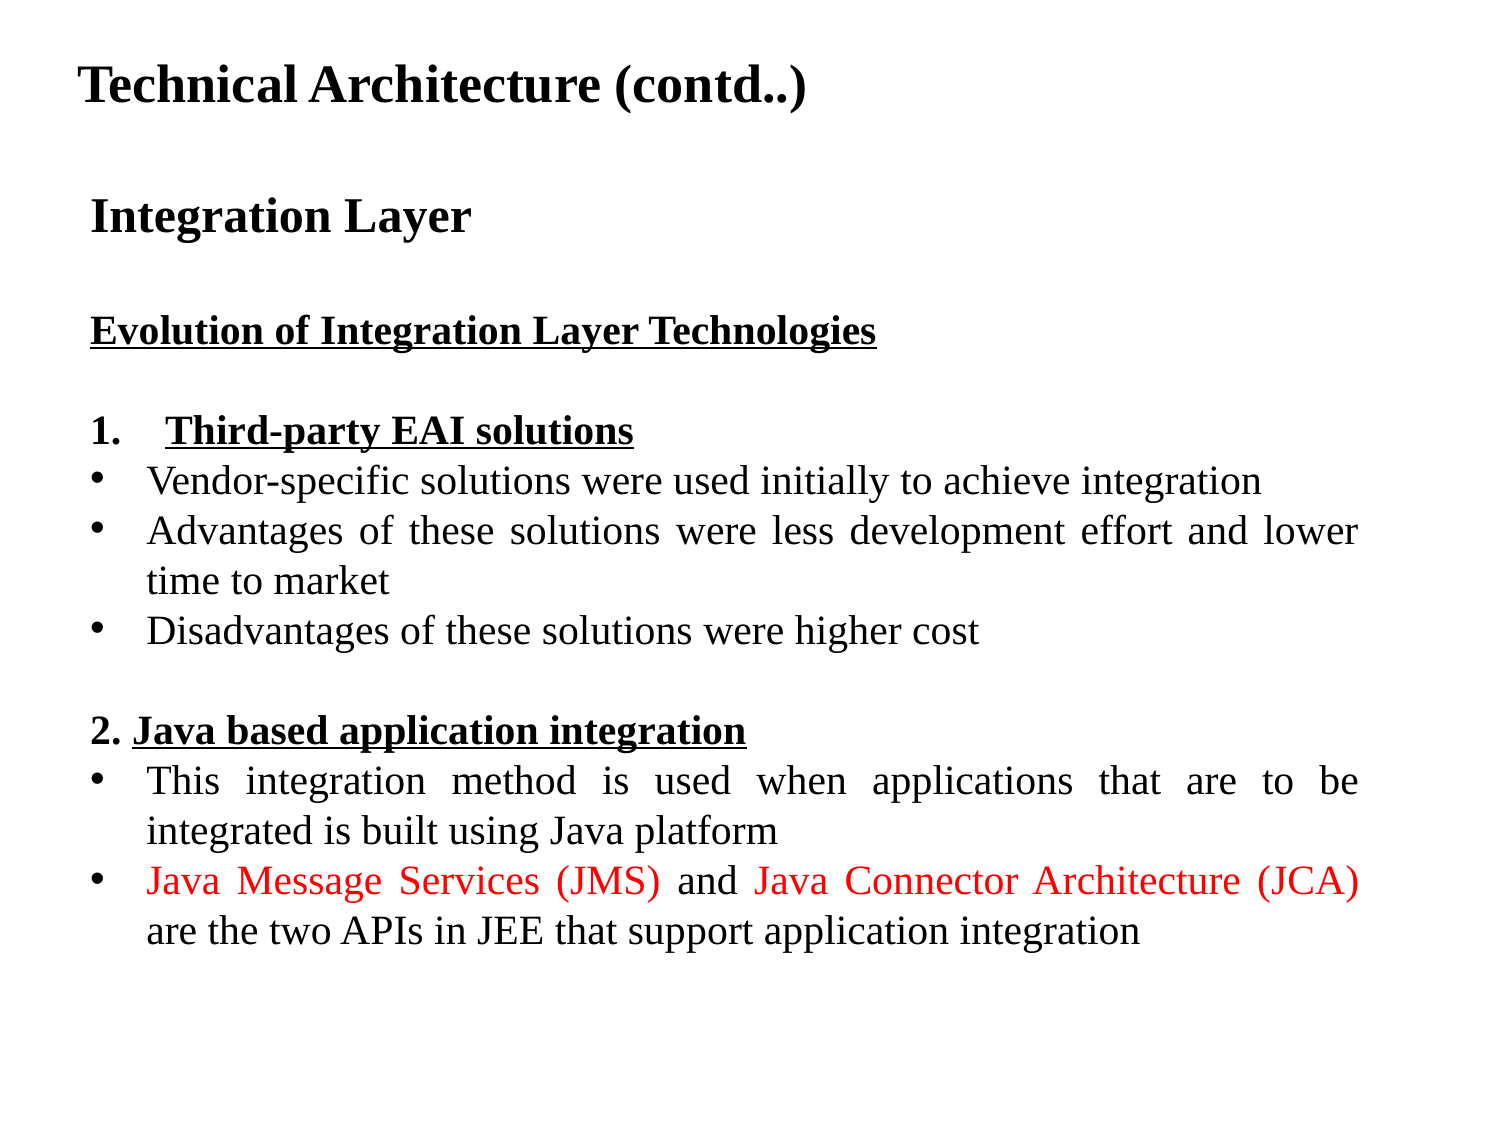

# Technical Architecture (contd..)
Integration Layer

Evolution of Integration Layer Technologies

Third-party EAI solutions
Vendor-specific solutions were used initially to achieve integration
Advantages of these solutions were less development effort and lower time to market
Disadvantages of these solutions were higher cost

2. Java based application integration
This integration method is used when applications that are to be integrated is built using Java platform
Java Message Services (JMS) and Java Connector Architecture (JCA) are the two APIs in JEE that support application integration